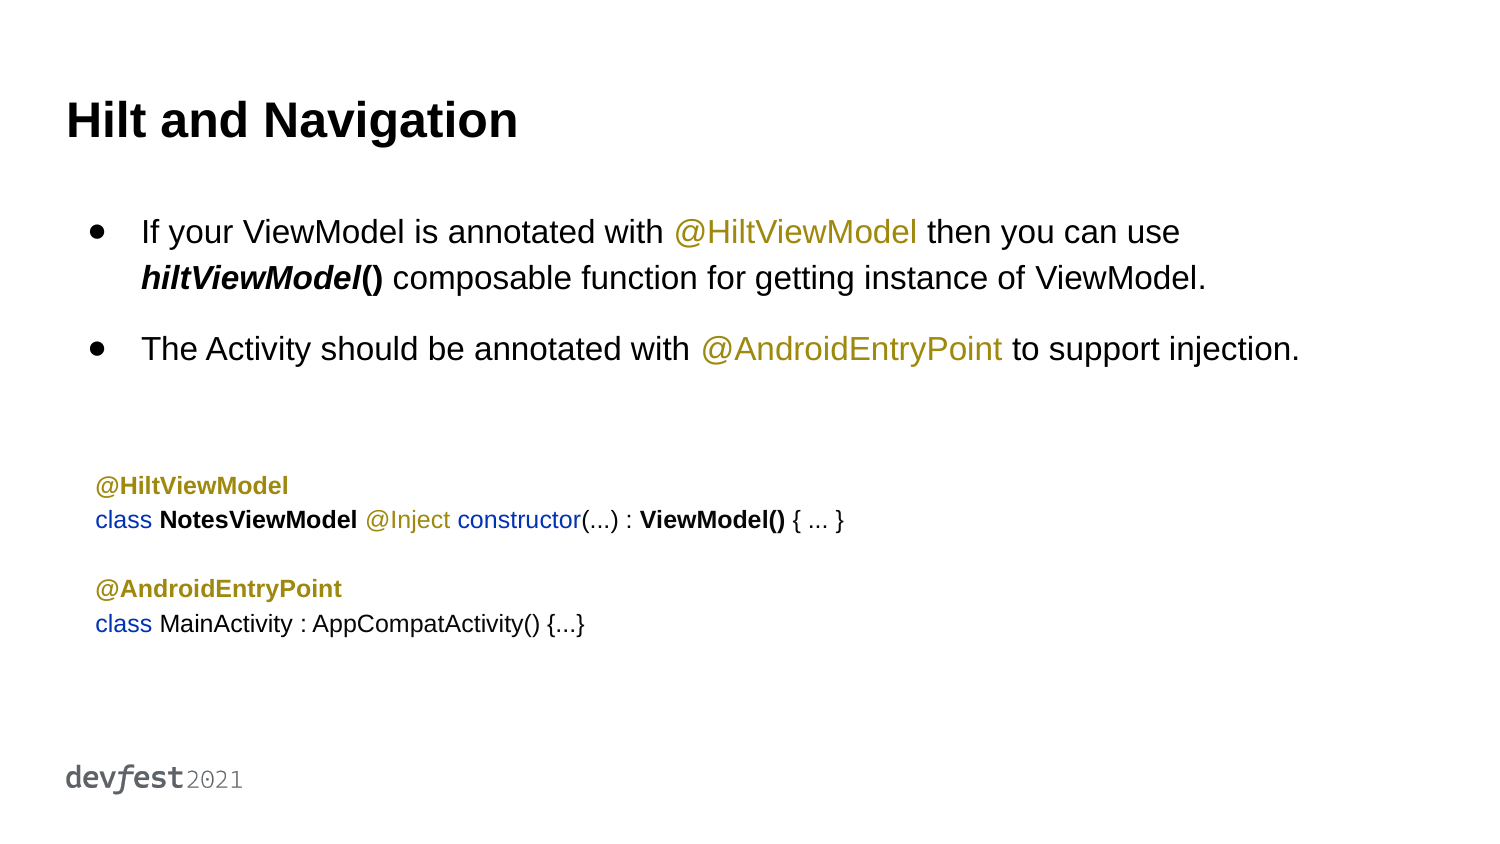

# Hilt and Navigation
If your ViewModel is annotated with @HiltViewModel then you can use hiltViewModel() composable function for getting instance of ViewModel.
The Activity should be annotated with @AndroidEntryPoint to support injection.
@HiltViewModel
class NotesViewModel @Inject constructor(...) : ViewModel() { ... }

@AndroidEntryPoint
class MainActivity : AppCompatActivity() {...}